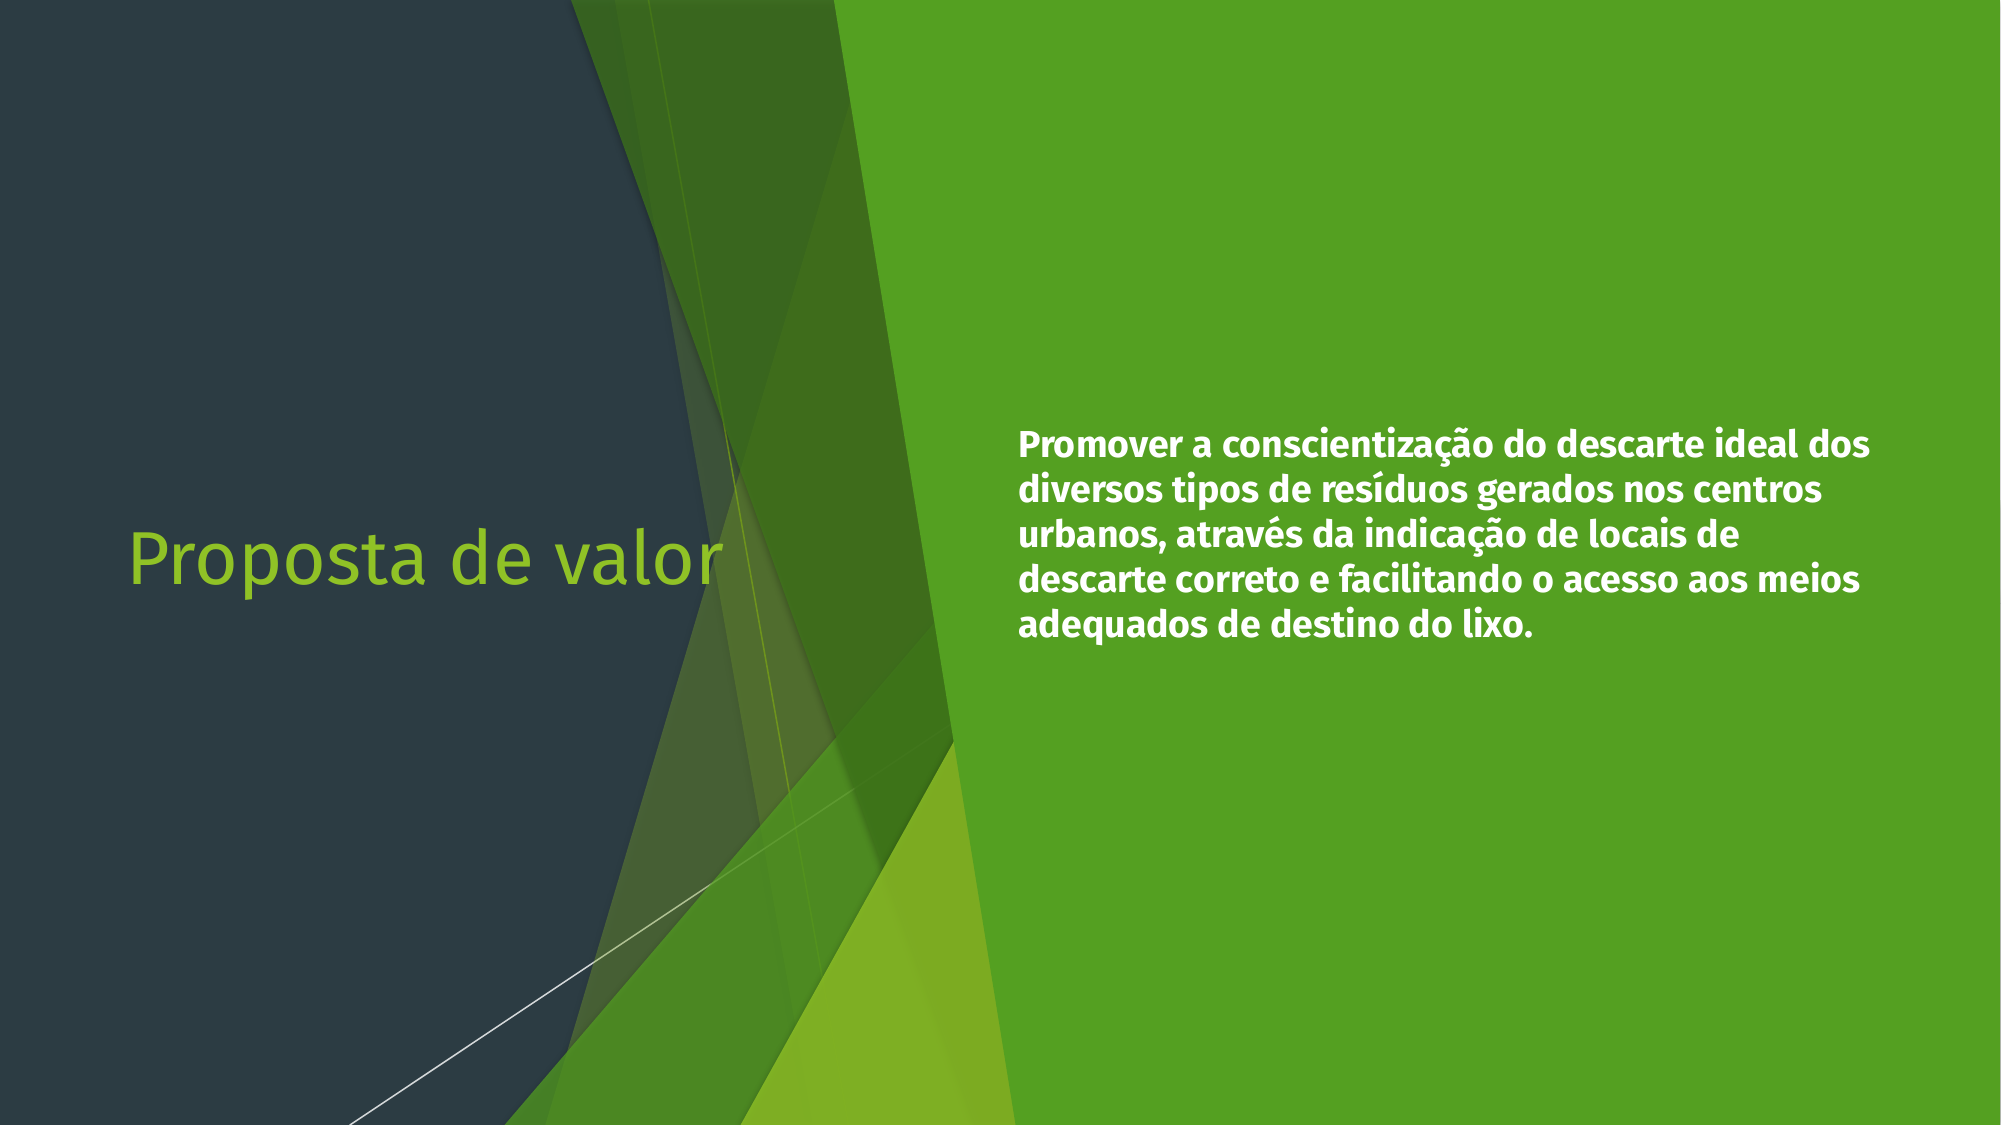

# Proposta de valor
Promover a conscientização do descarte ideal dos diversos tipos de resíduos gerados nos centros urbanos, através da indicação de locais de descarte correto e facilitando o acesso aos meios adequados de destino do lixo.